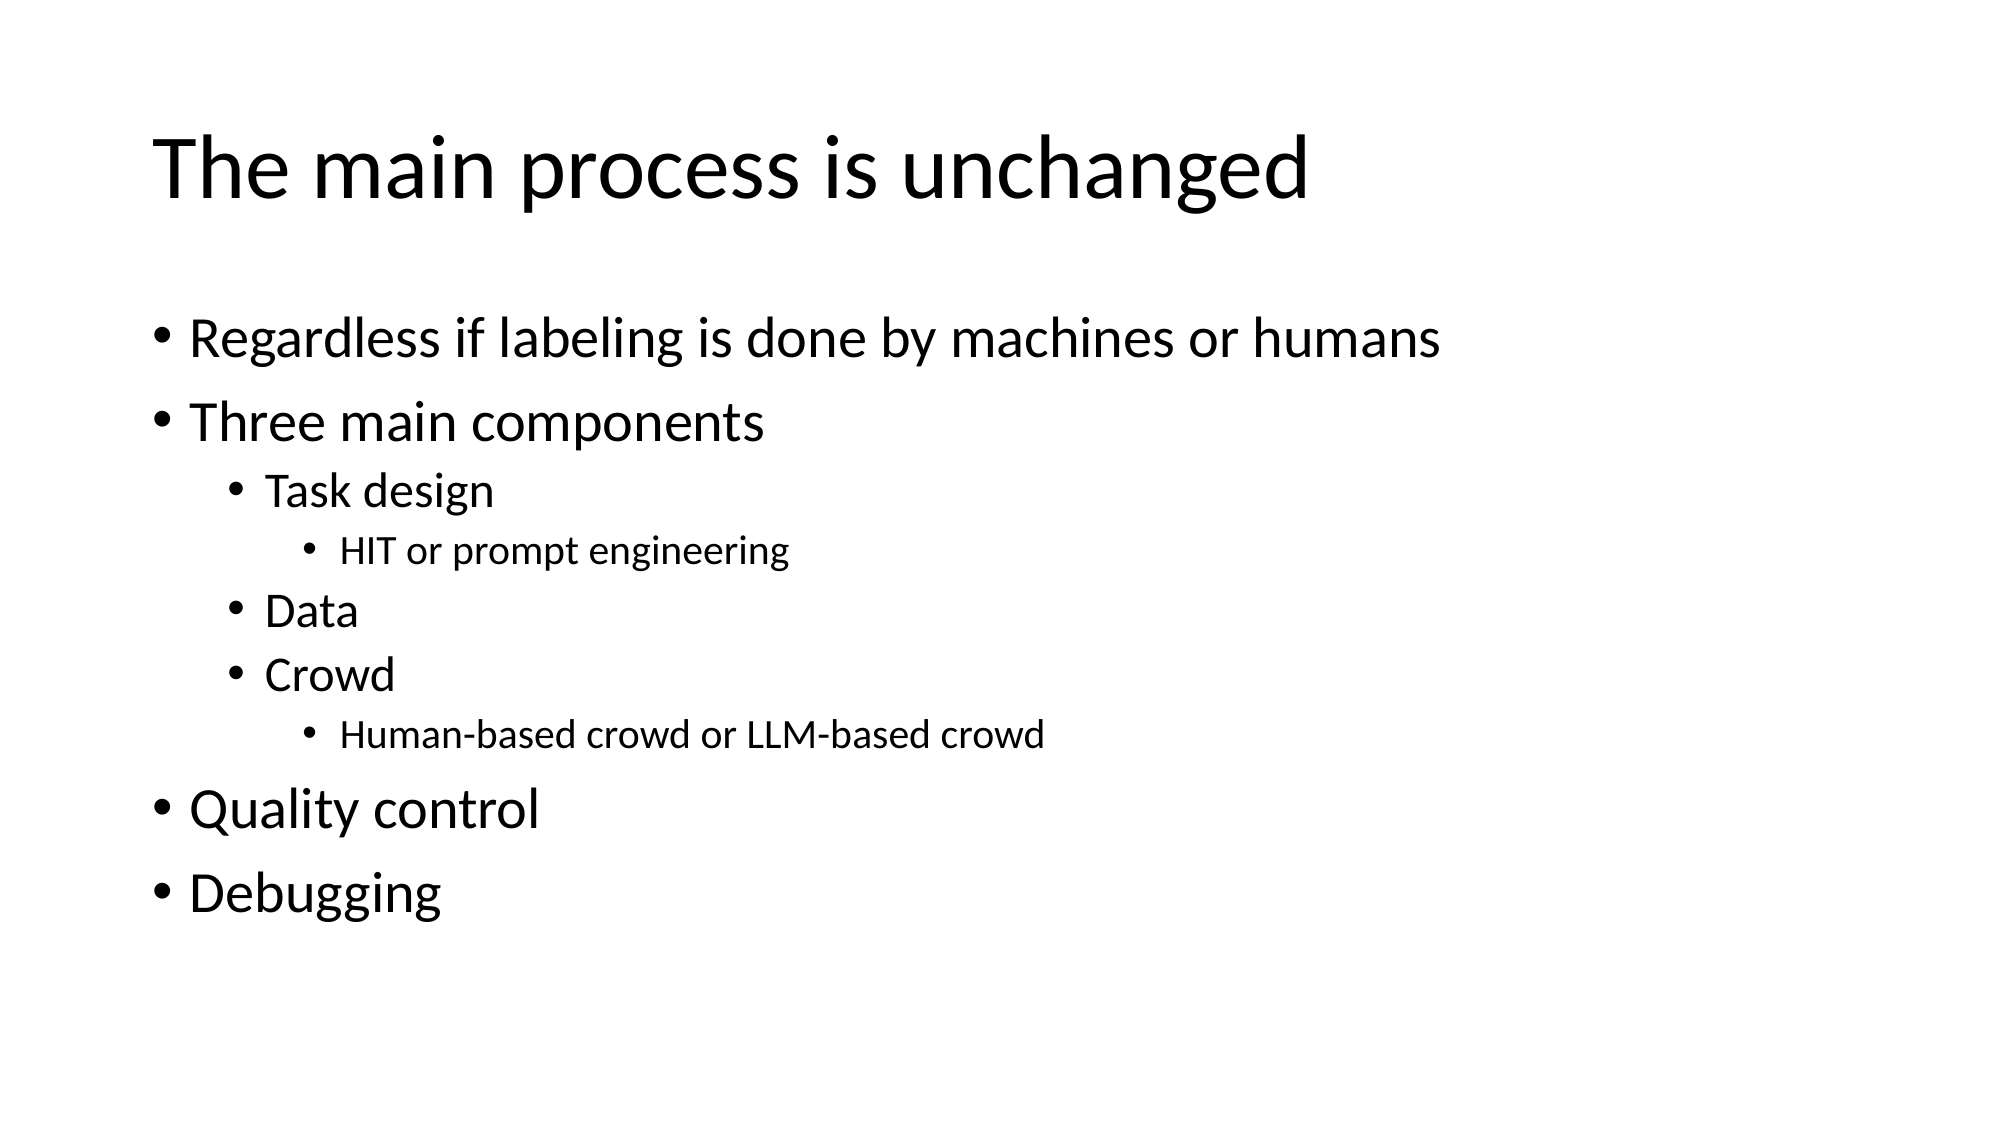

# The main process is unchanged
Regardless if labeling is done by machines or humans
Three main components
Task design
HIT or prompt engineering
Data
Crowd
Human-based crowd or LLM-based crowd
Quality control
Debugging